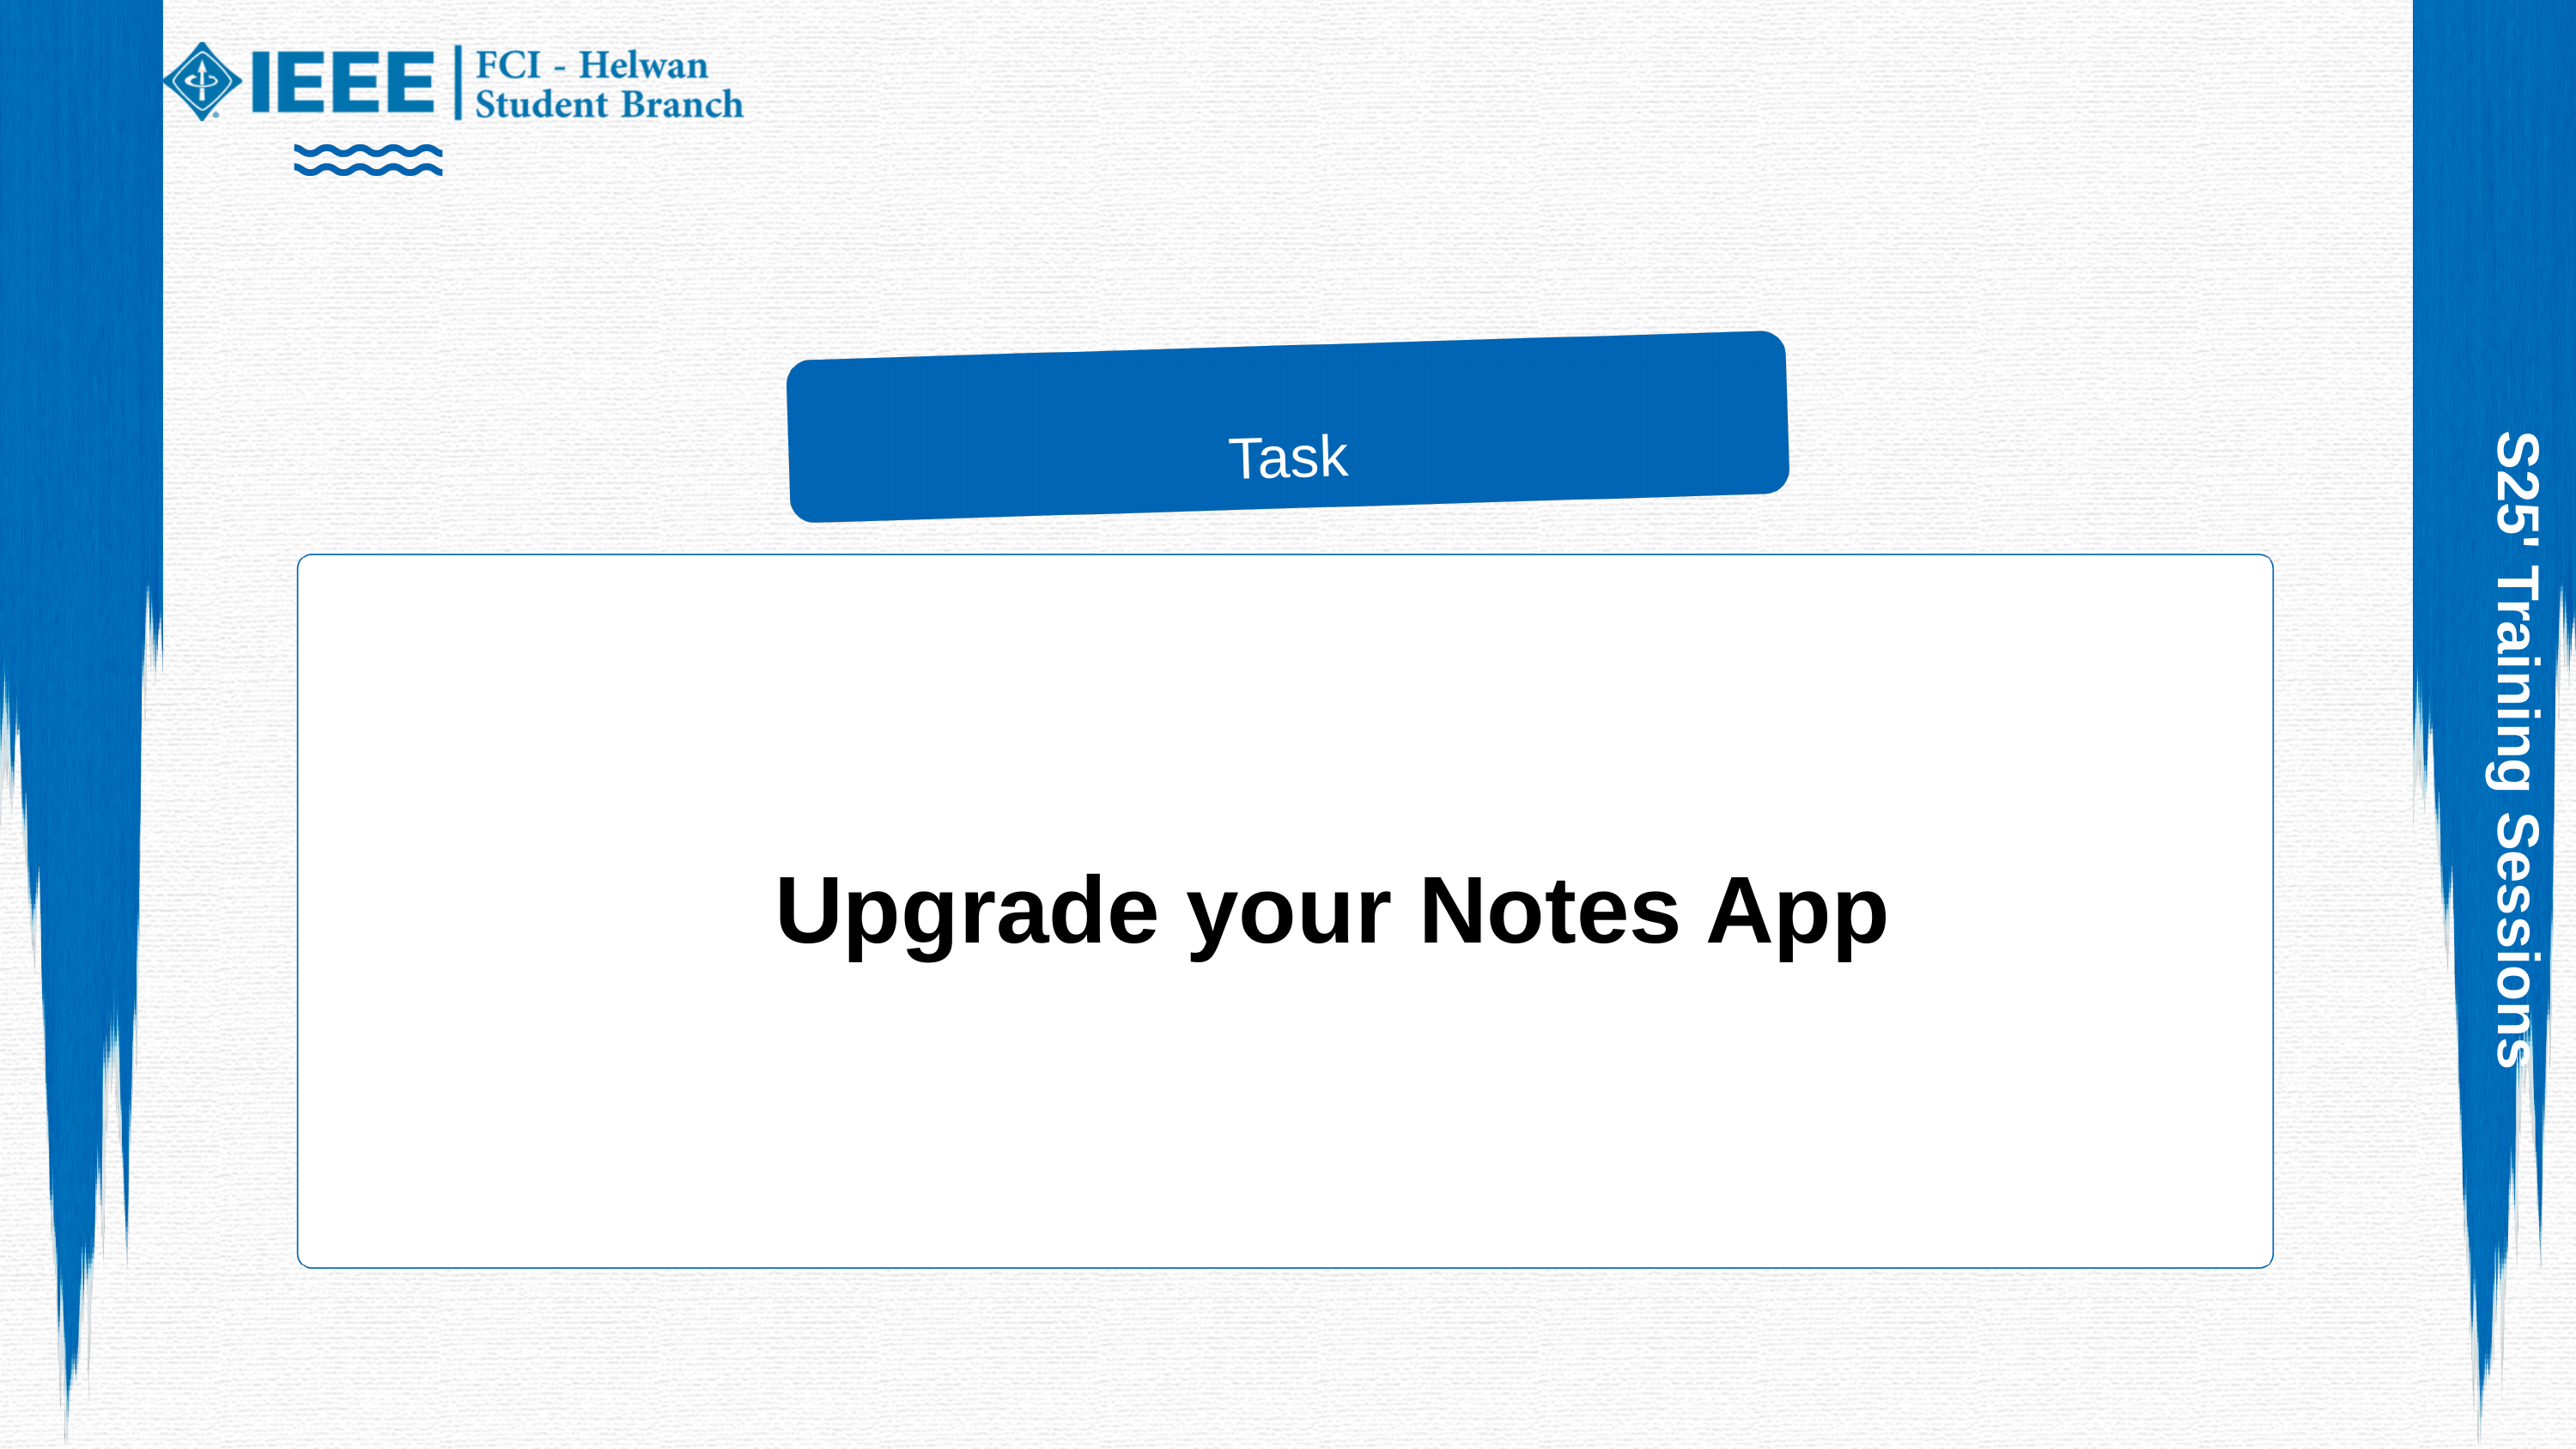

Task

S25' Training Sessions
Upgrade your Notes App